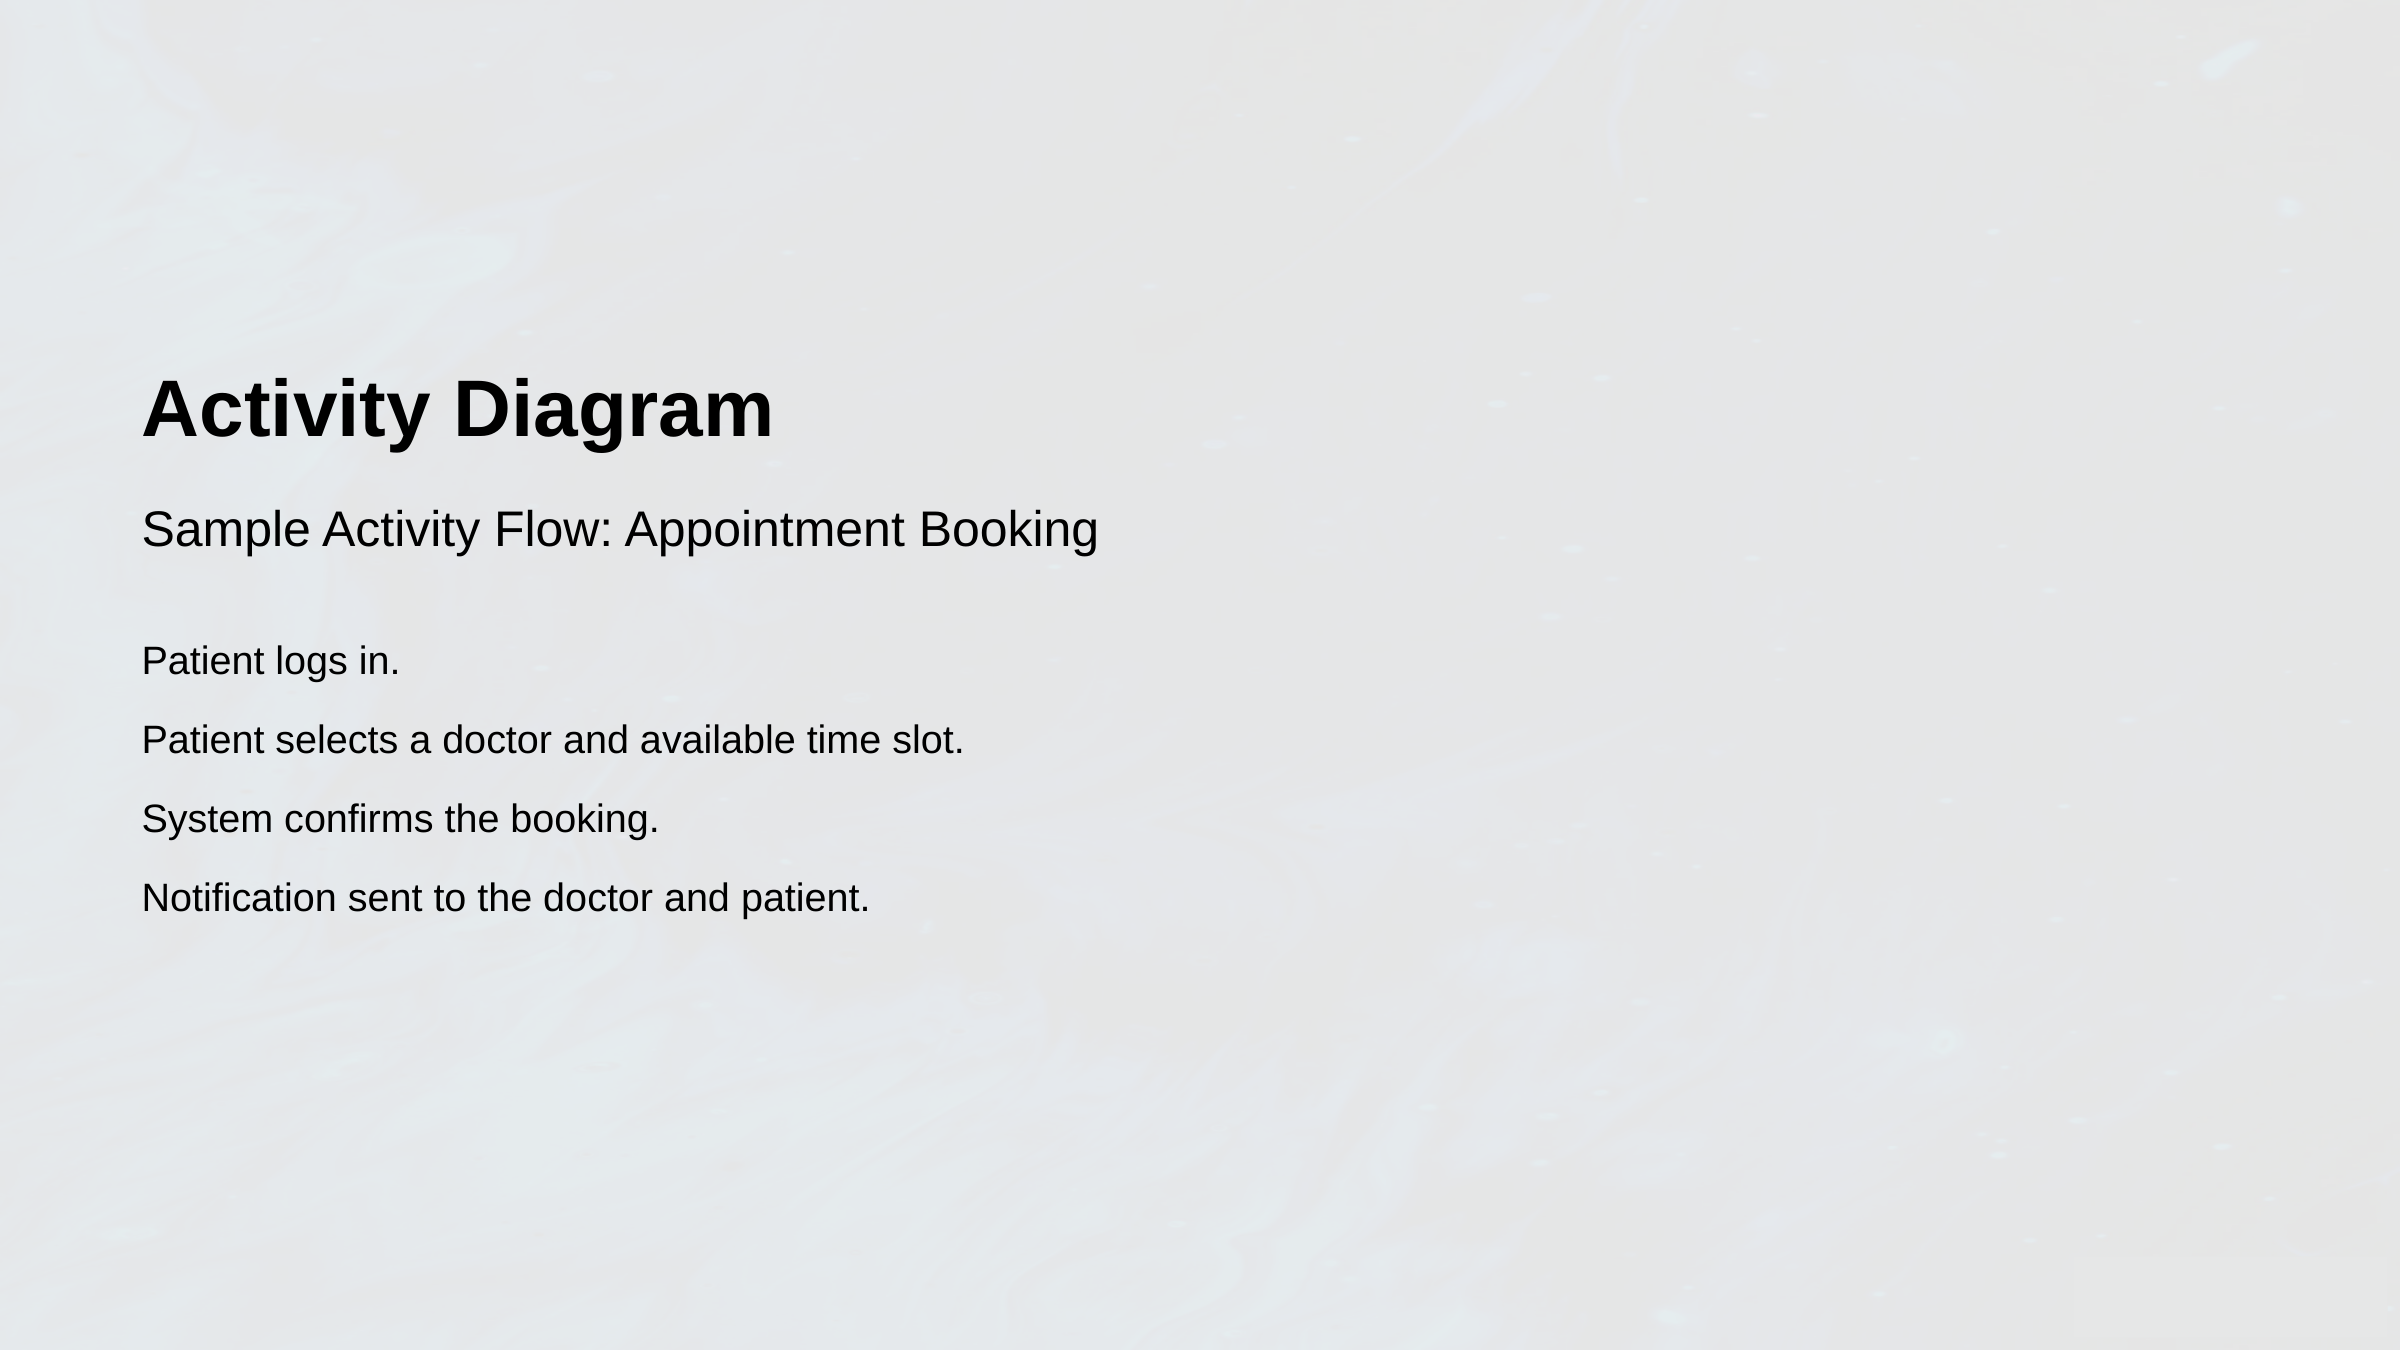

Activity Diagram
Sample Activity Flow: Appointment Booking
Patient logs in.
Patient selects a doctor and available time slot.
System confirms the booking.
Notification sent to the doctor and patient.